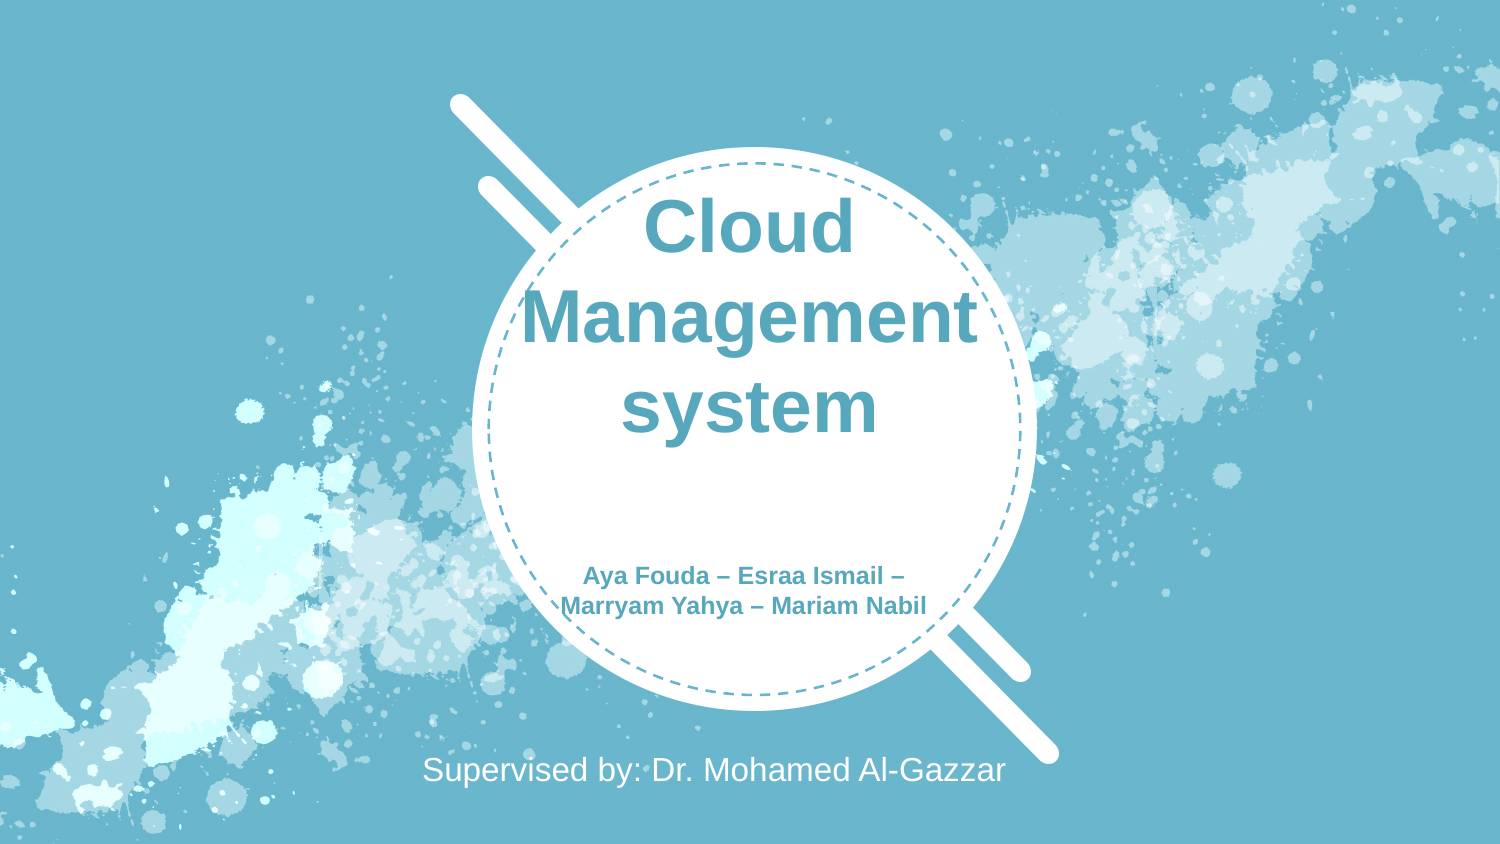

Cloud Management system
Aya Fouda – Esraa Ismail – Marryam Yahya – Mariam Nabil
Supervised by: Dr. Mohamed Al-Gazzar